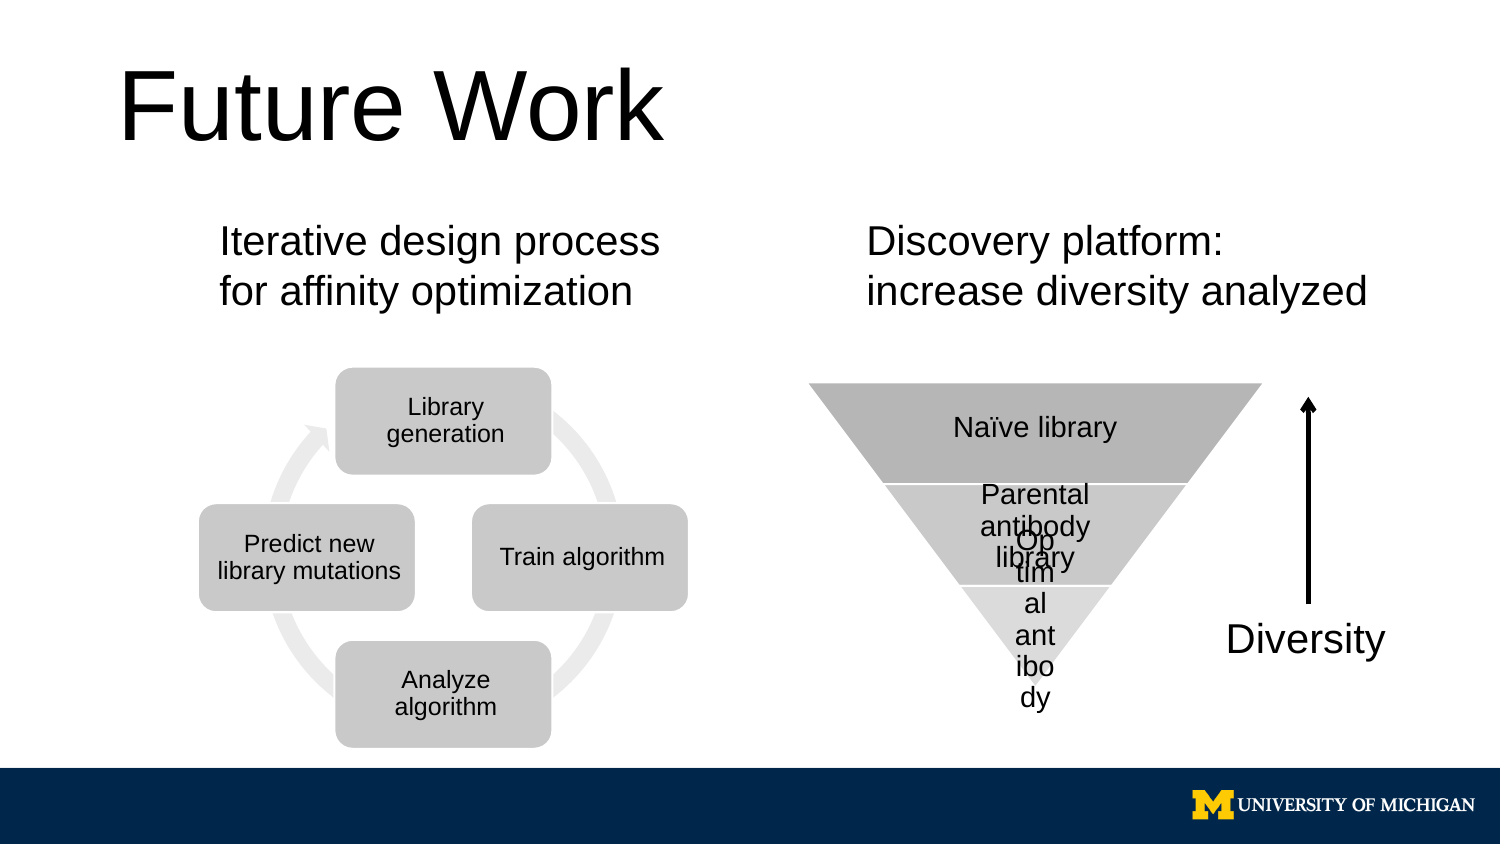

# Future Work
Iterative design process for affinity optimization
Discovery platform: increase diversity analyzed
Library generation
Train algorithm
Analyze algorithm
Predict new library mutations
Naïve library
Parental antibody library
Optimal antibody
Diversity